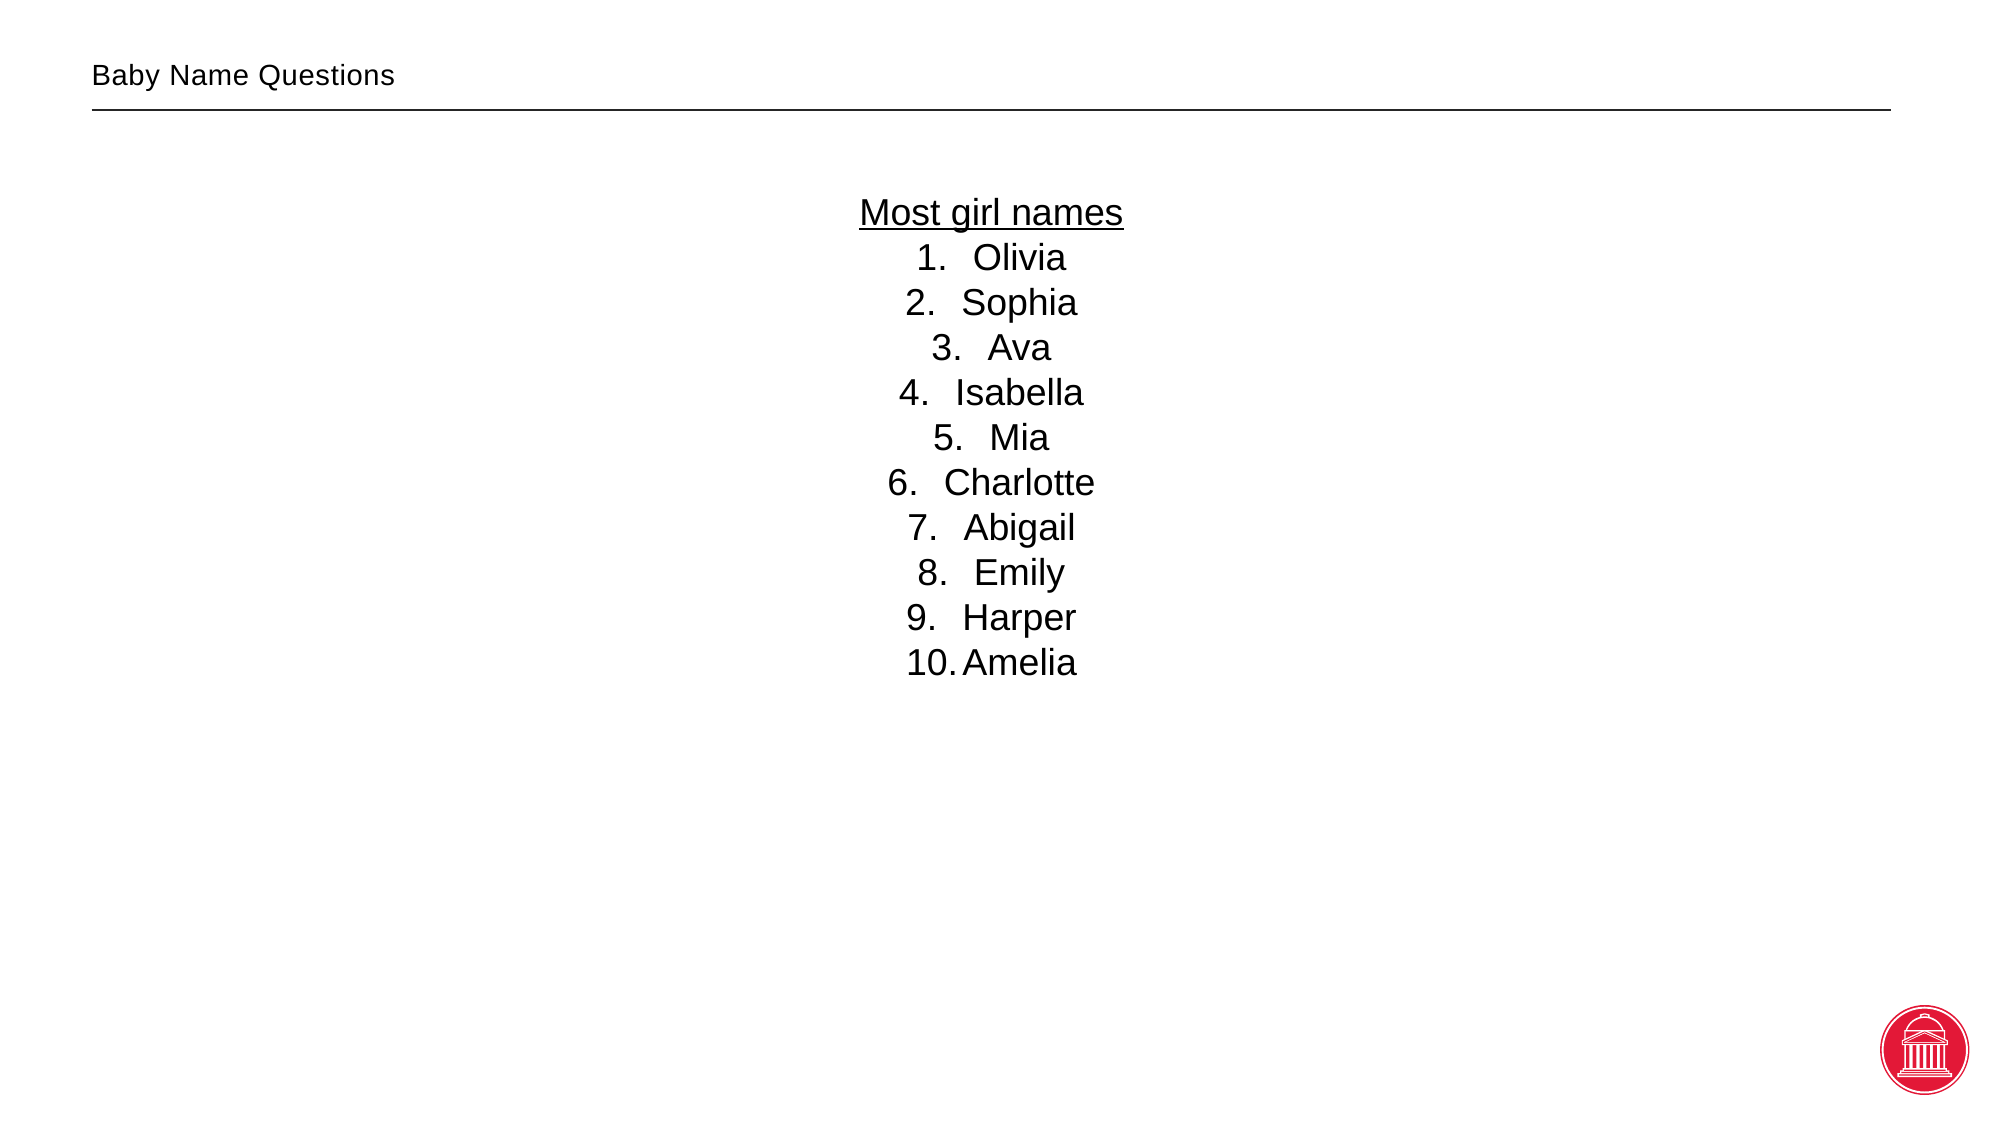

# Baby Name Questions
Most girl names
Olivia
Sophia
Ava
Isabella
Mia
Charlotte
Abigail
Emily
Harper
Amelia